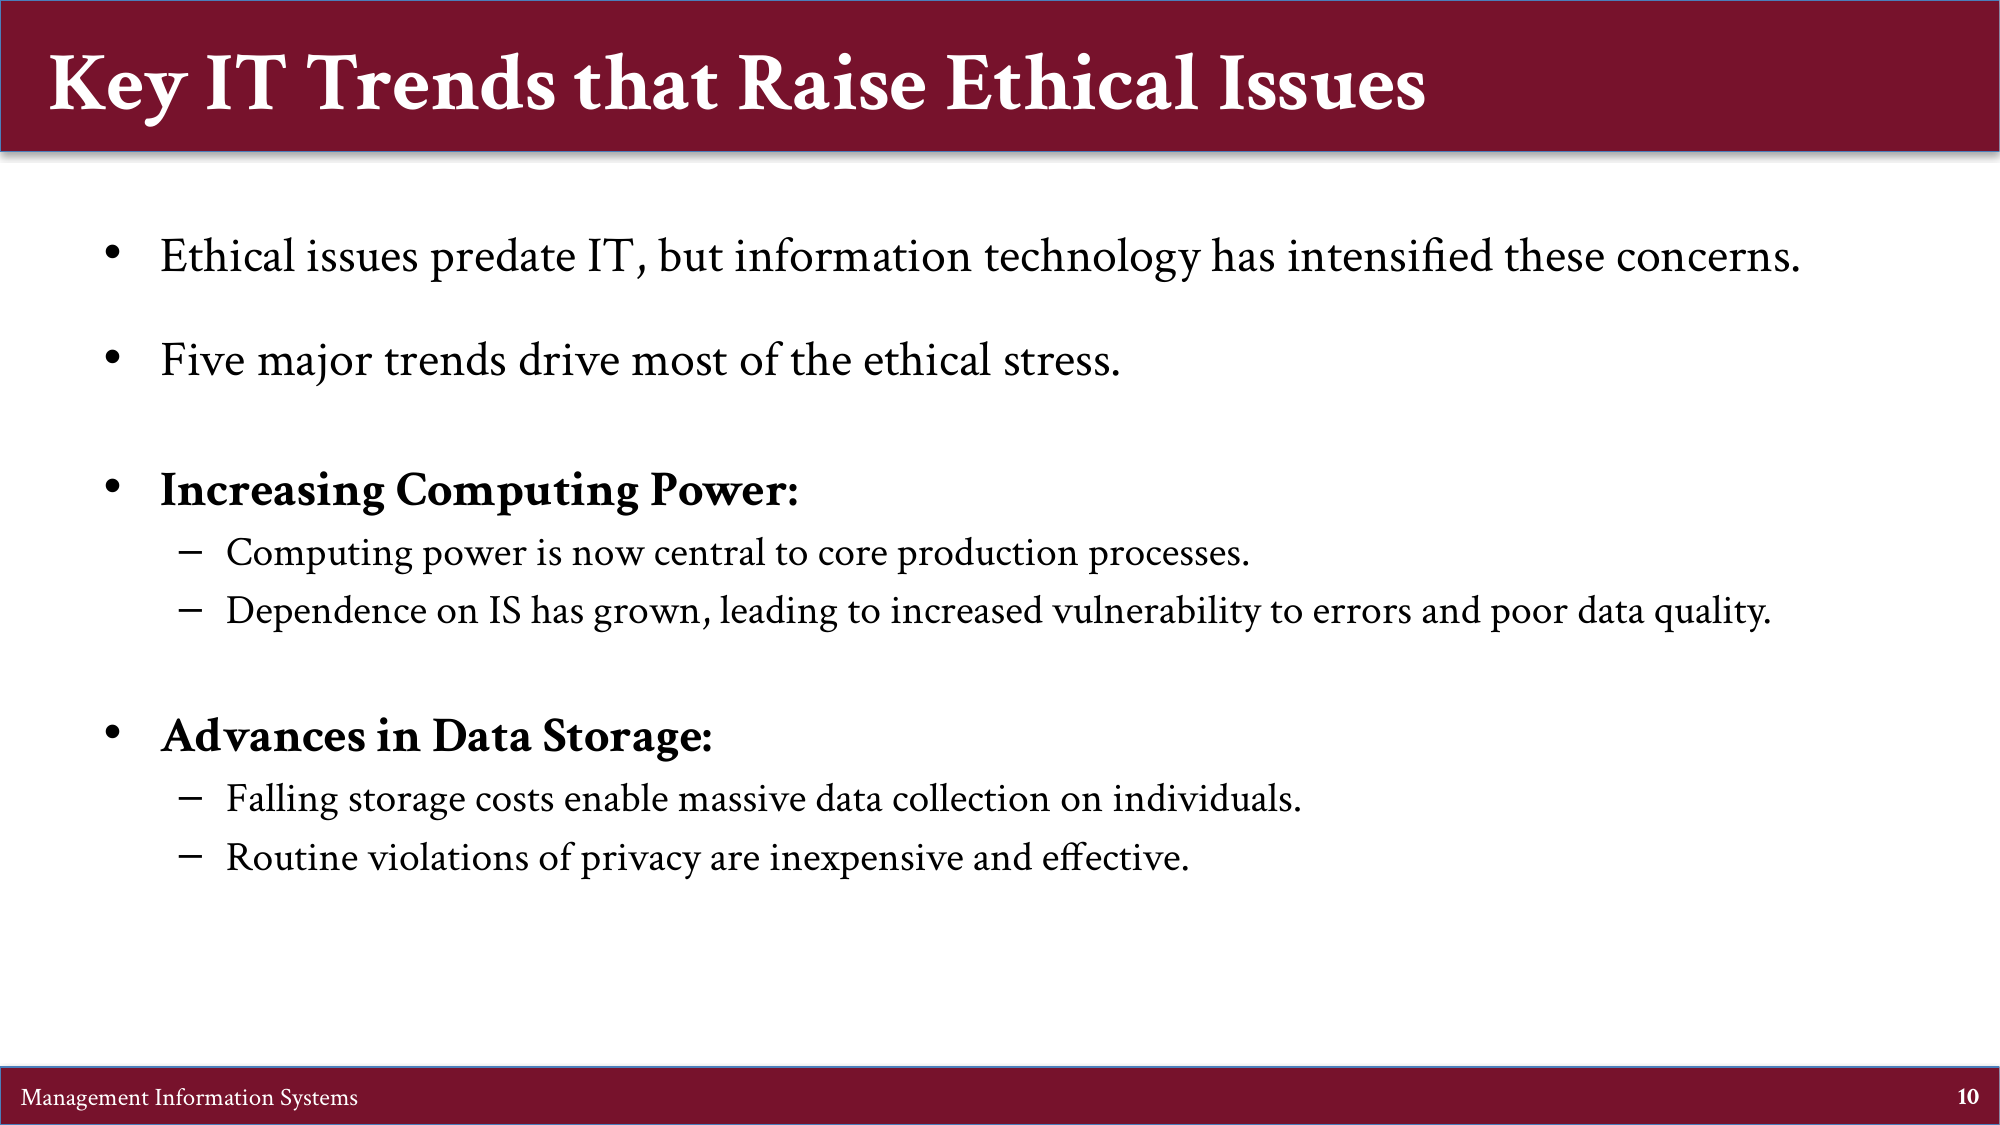

# Key IT Trends that Raise Ethical Issues
Ethical issues predate IT, but information technology has intensified these concerns.

Five major trends drive most of the ethical stress.

Increasing Computing Power:
Computing power is now central to core production processes.
Dependence on IS has grown, leading to increased vulnerability to errors and poor data quality.

Advances in Data Storage:
Falling storage costs enable massive data collection on individuals.
Routine violations of privacy are inexpensive and effective.

 Management Information Systems
10